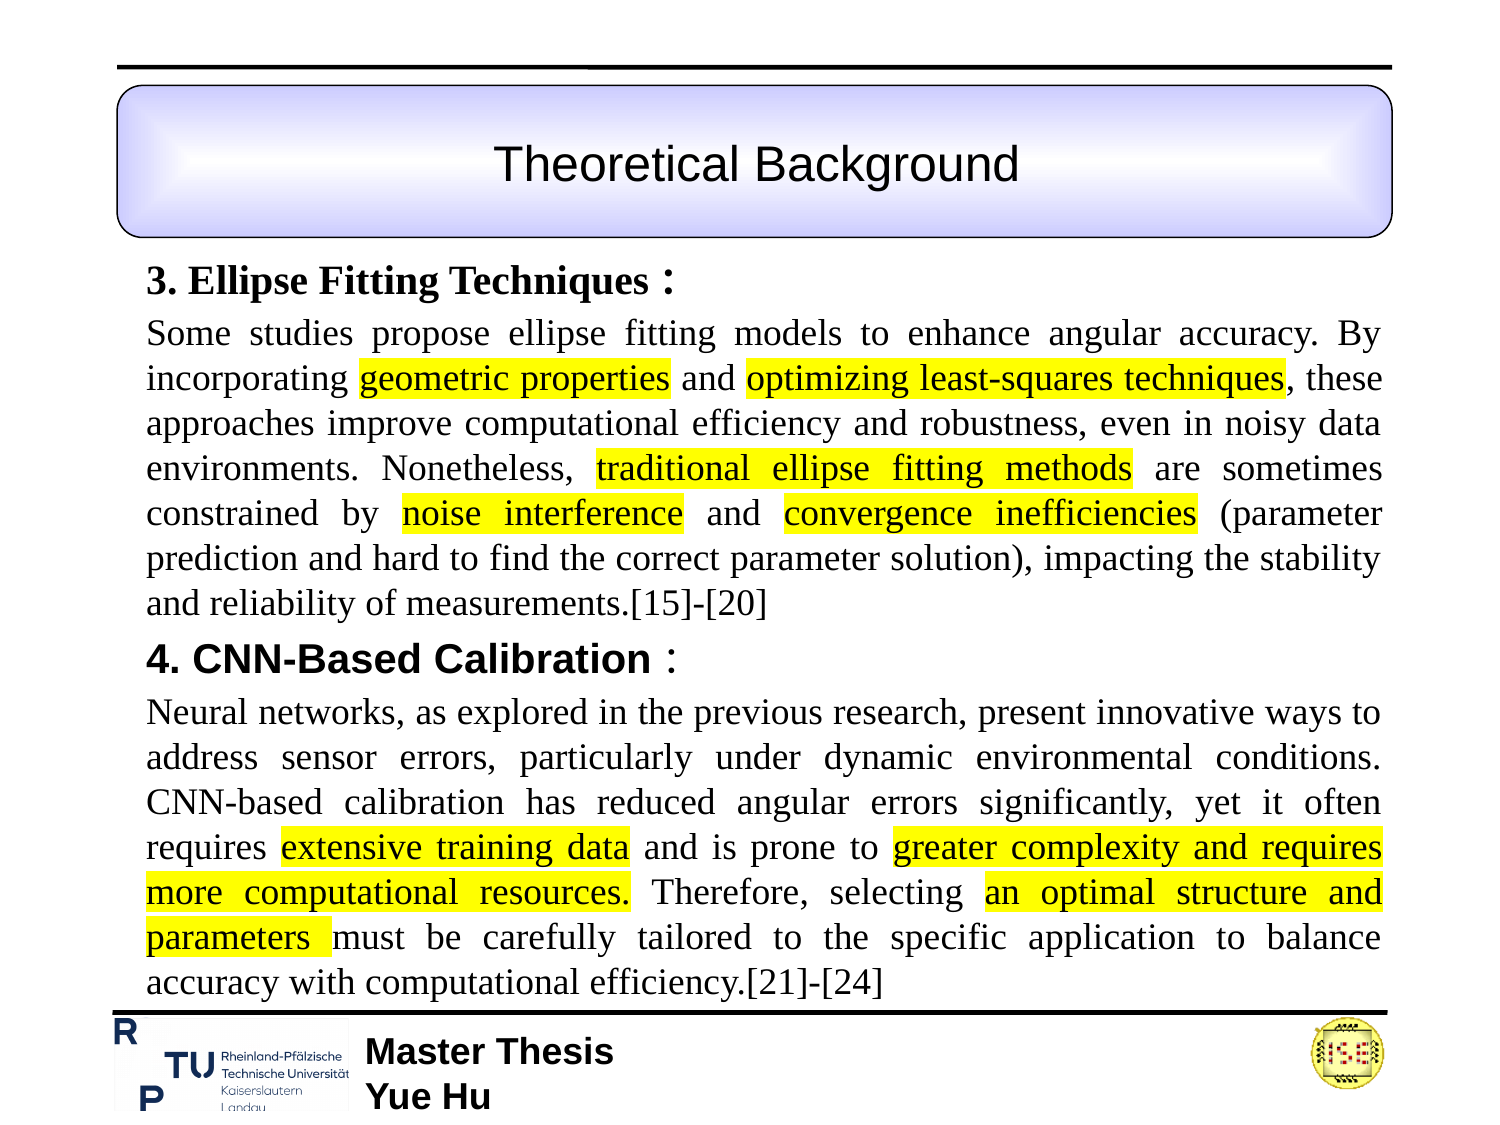

# Theoretical Background
3. Ellipse Fitting Techniques：
Some studies propose ellipse fitting models to enhance angular accuracy. By incorporating geometric properties and optimizing least-squares techniques, these approaches improve computational efficiency and robustness, even in noisy data environments. Nonetheless, traditional ellipse fitting methods are sometimes constrained by noise interference and convergence inefficiencies (parameter prediction and hard to find the correct parameter solution), impacting the stability and reliability of measurements.[15]-[20]
4. CNN-Based Calibration：
Neural networks, as explored in the previous research, present innovative ways to address sensor errors, particularly under dynamic environmental conditions. CNN-based calibration has reduced angular errors significantly, yet it often requires extensive training data and is prone to greater complexity and requires more computational resources. Therefore, selecting an optimal structure and parameters must be carefully tailored to the specific application to balance accuracy with computational efficiency.[21]-[24]